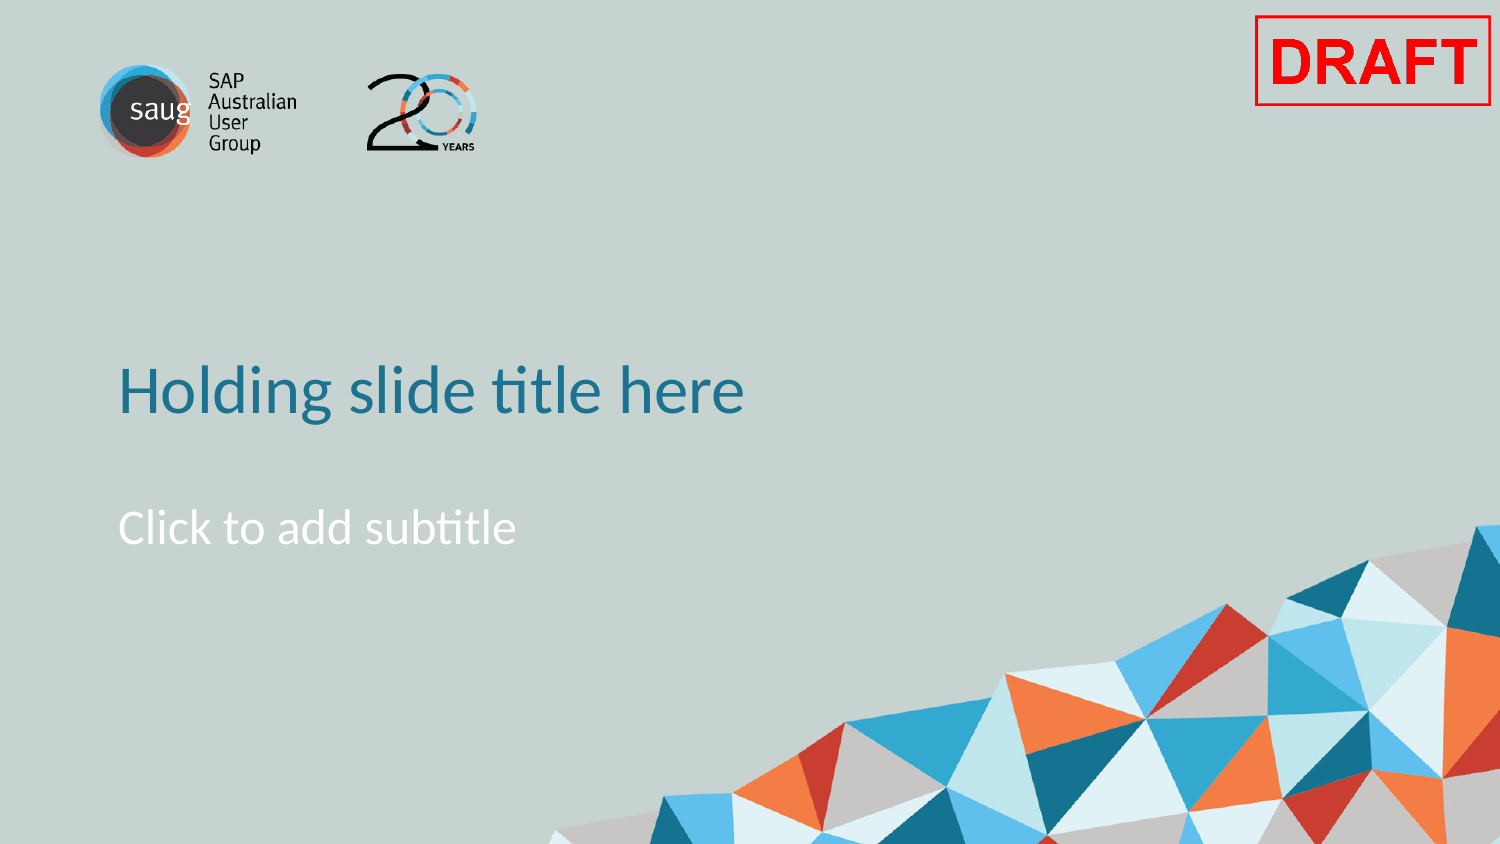

# Holding slide title here
Click to add subtitle